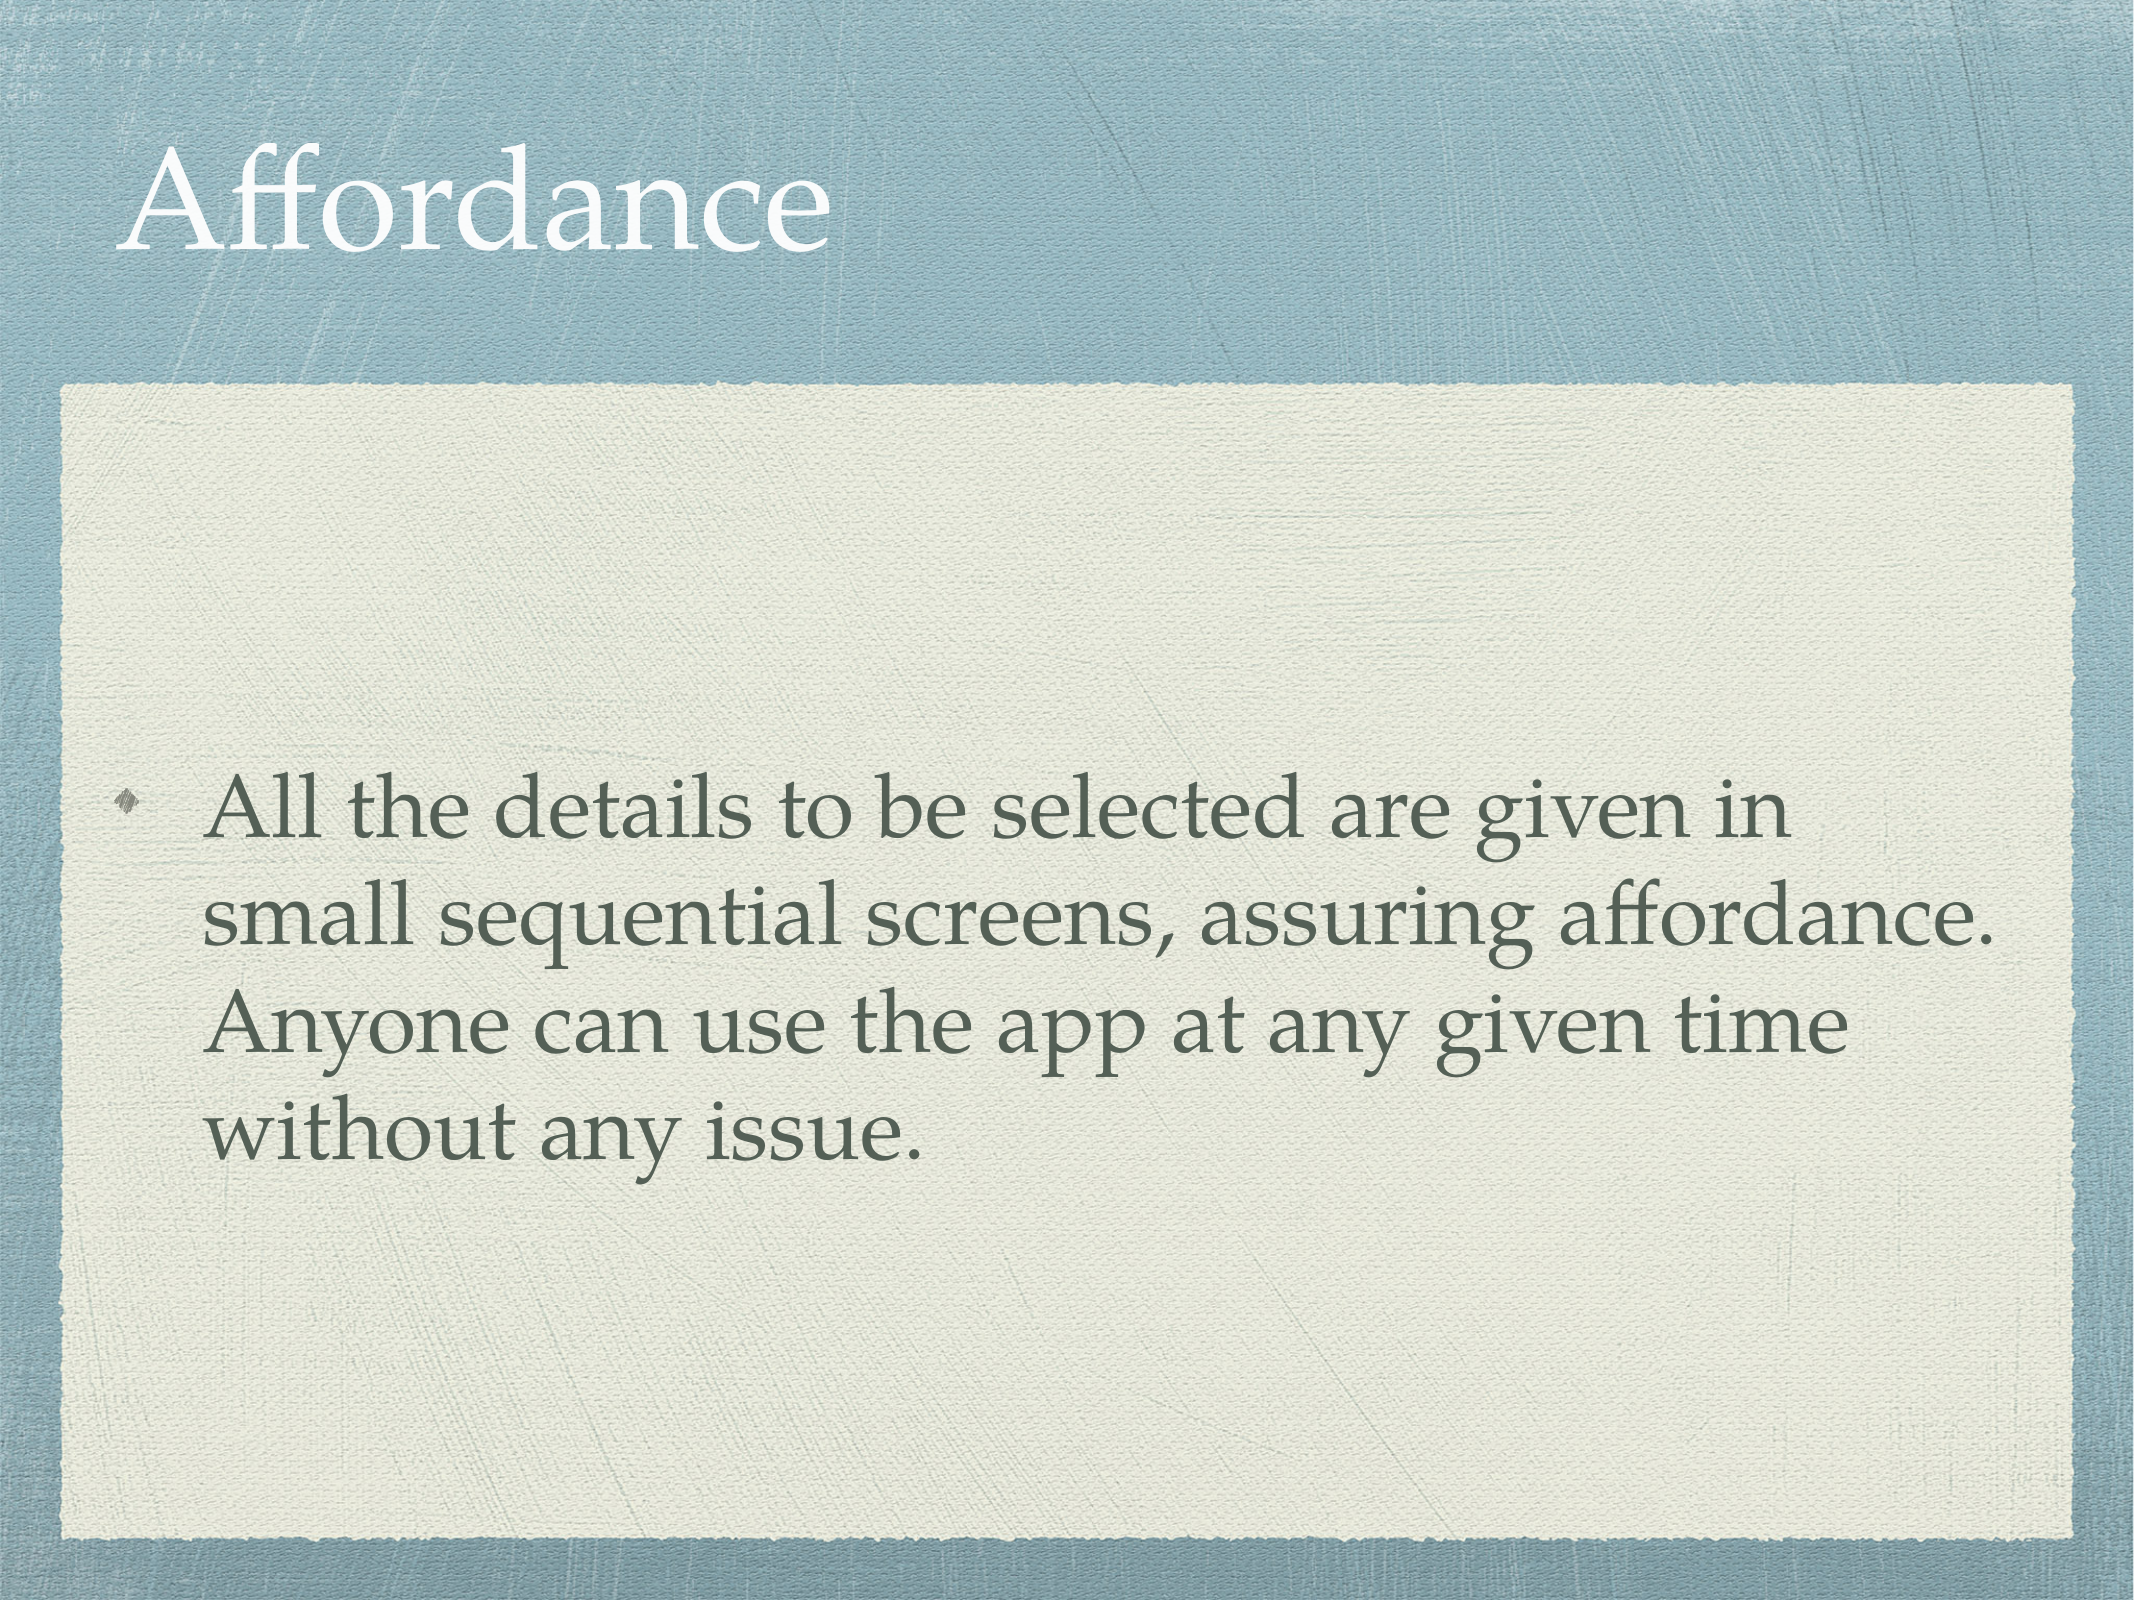

All the details to be selected are given in small sequential screens, assuring affordance. Anyone can use the app at any given time without any issue.
# Affordance